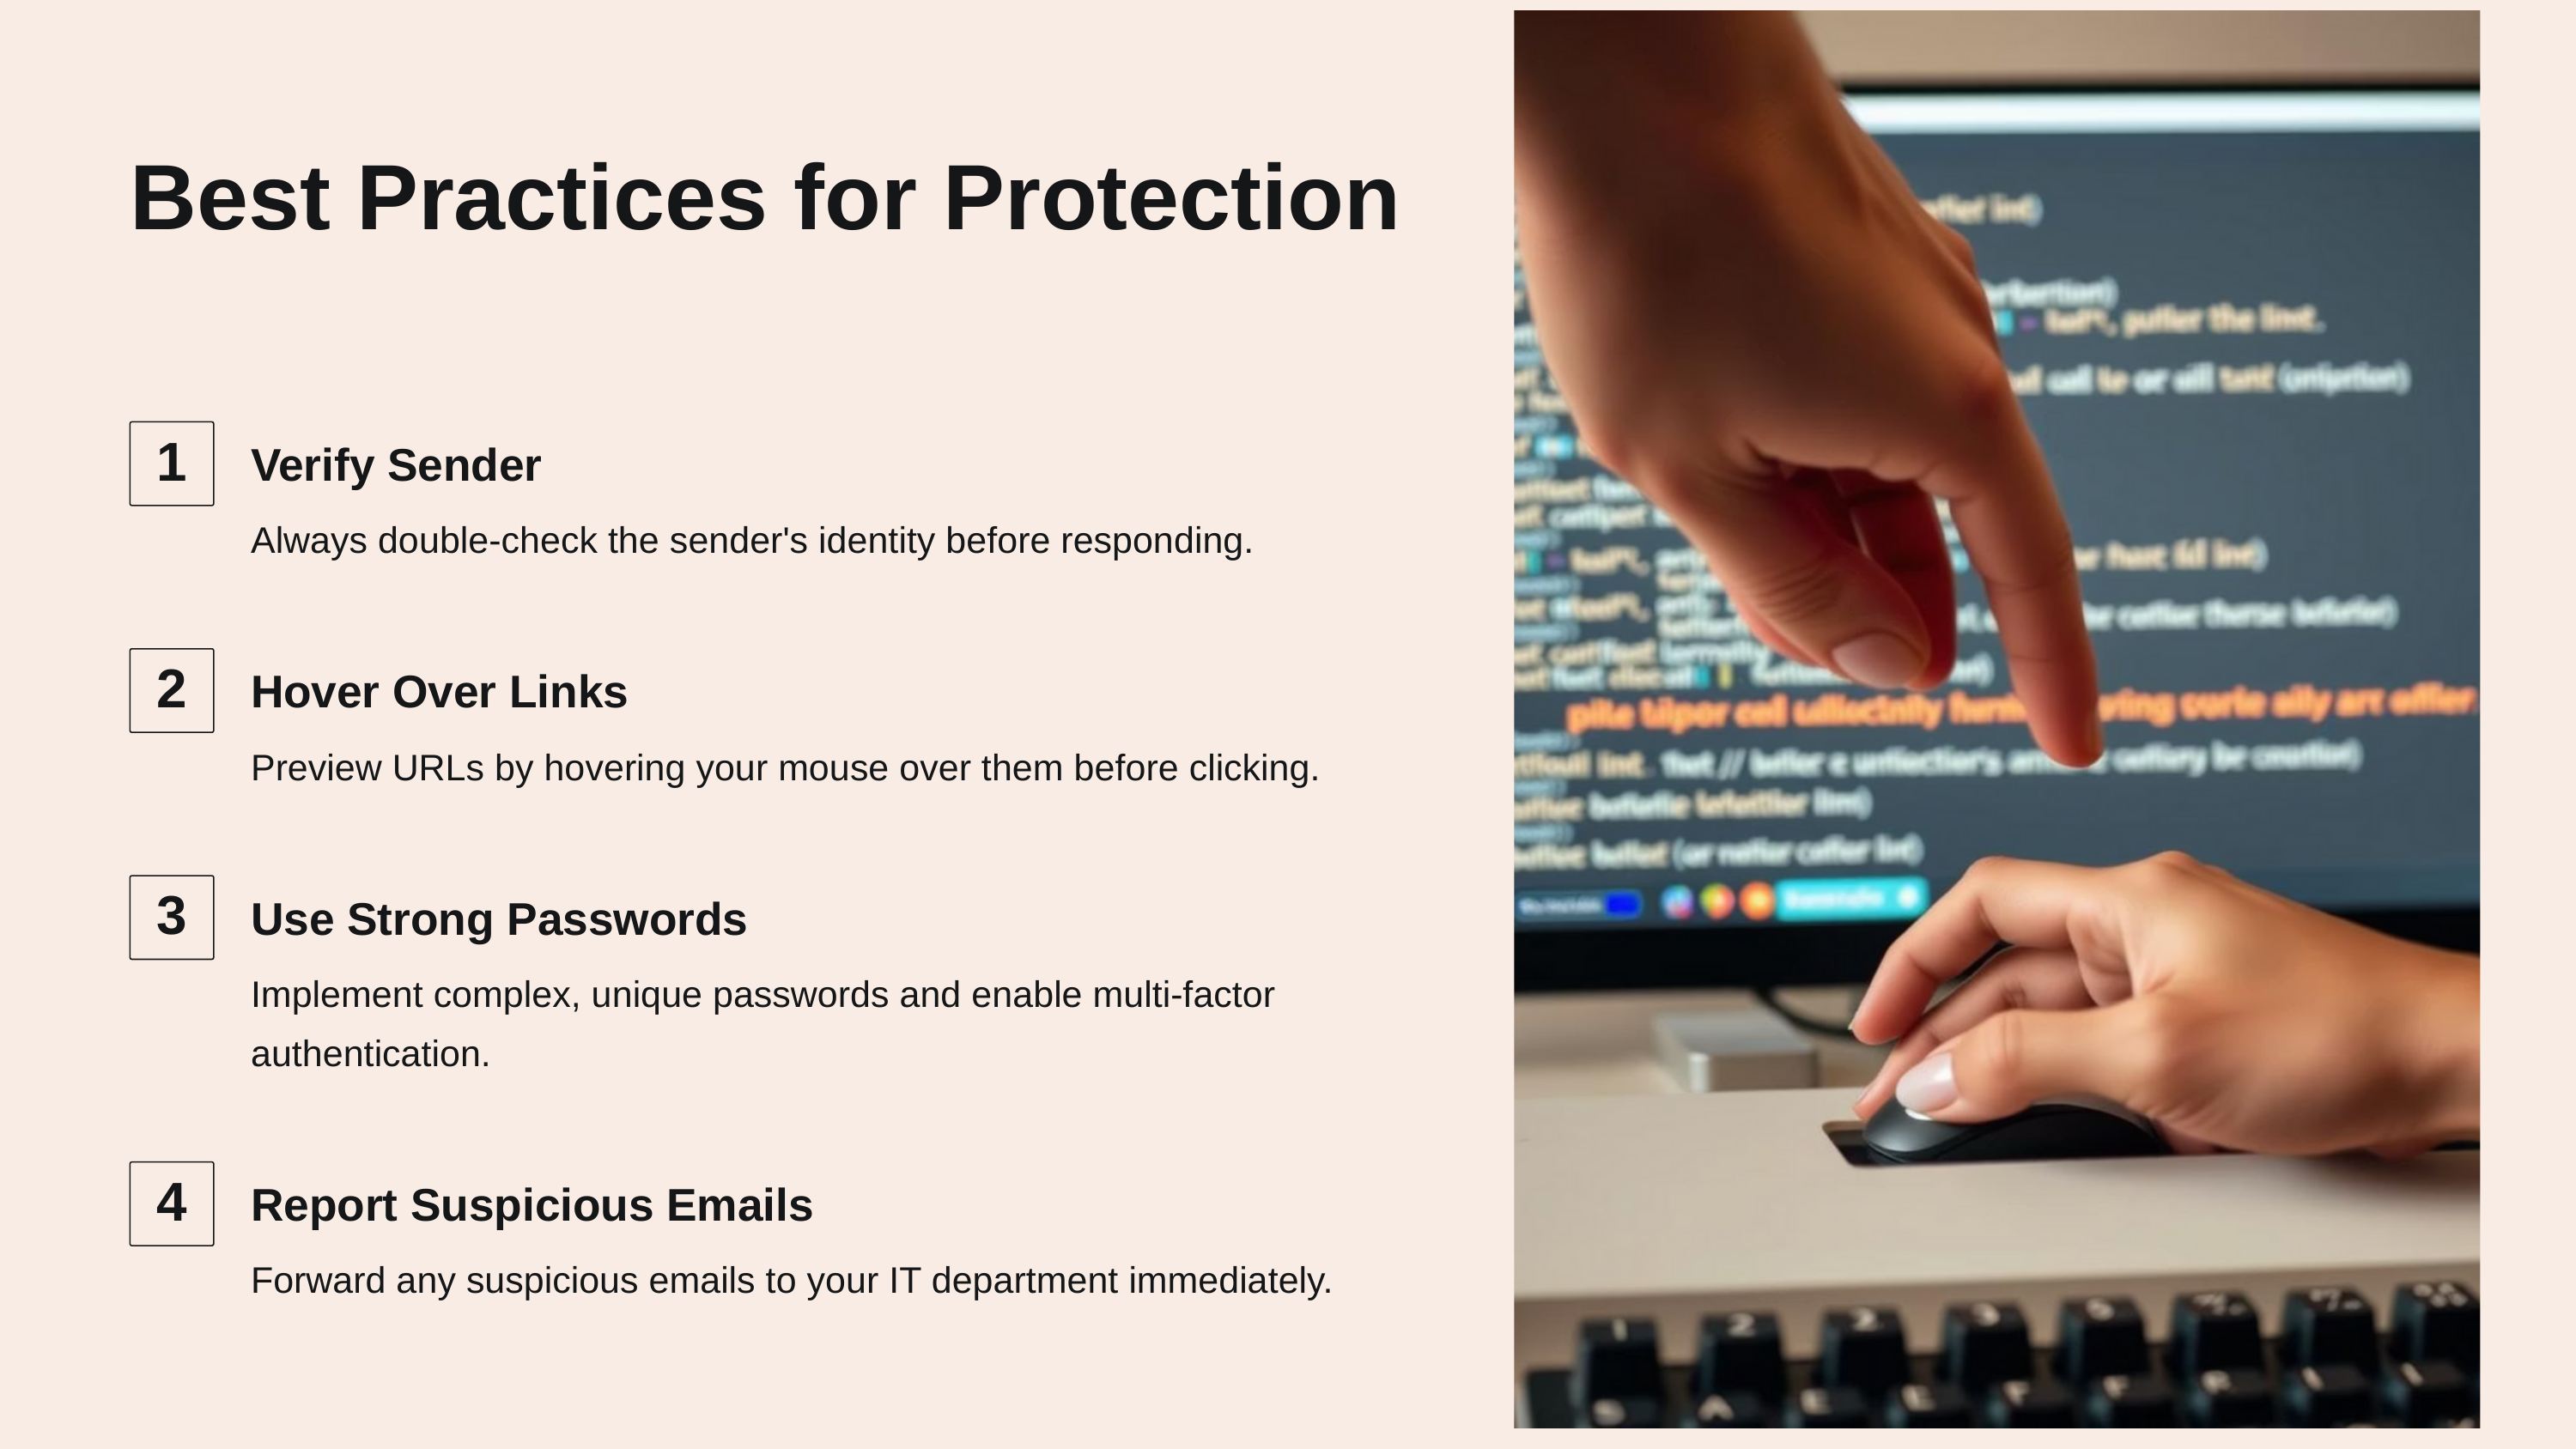

Best Practices for Protection

Verify Sender
1
Always double-check the sender's identity before responding.

Hover Over Links
2
Preview URLs by hovering your mouse over them before clicking.

Use Strong Passwords
3
Implement complex, unique passwords and enable multi-factor authentication.

Report Suspicious Emails
4
Forward any suspicious emails to your IT department immediately.